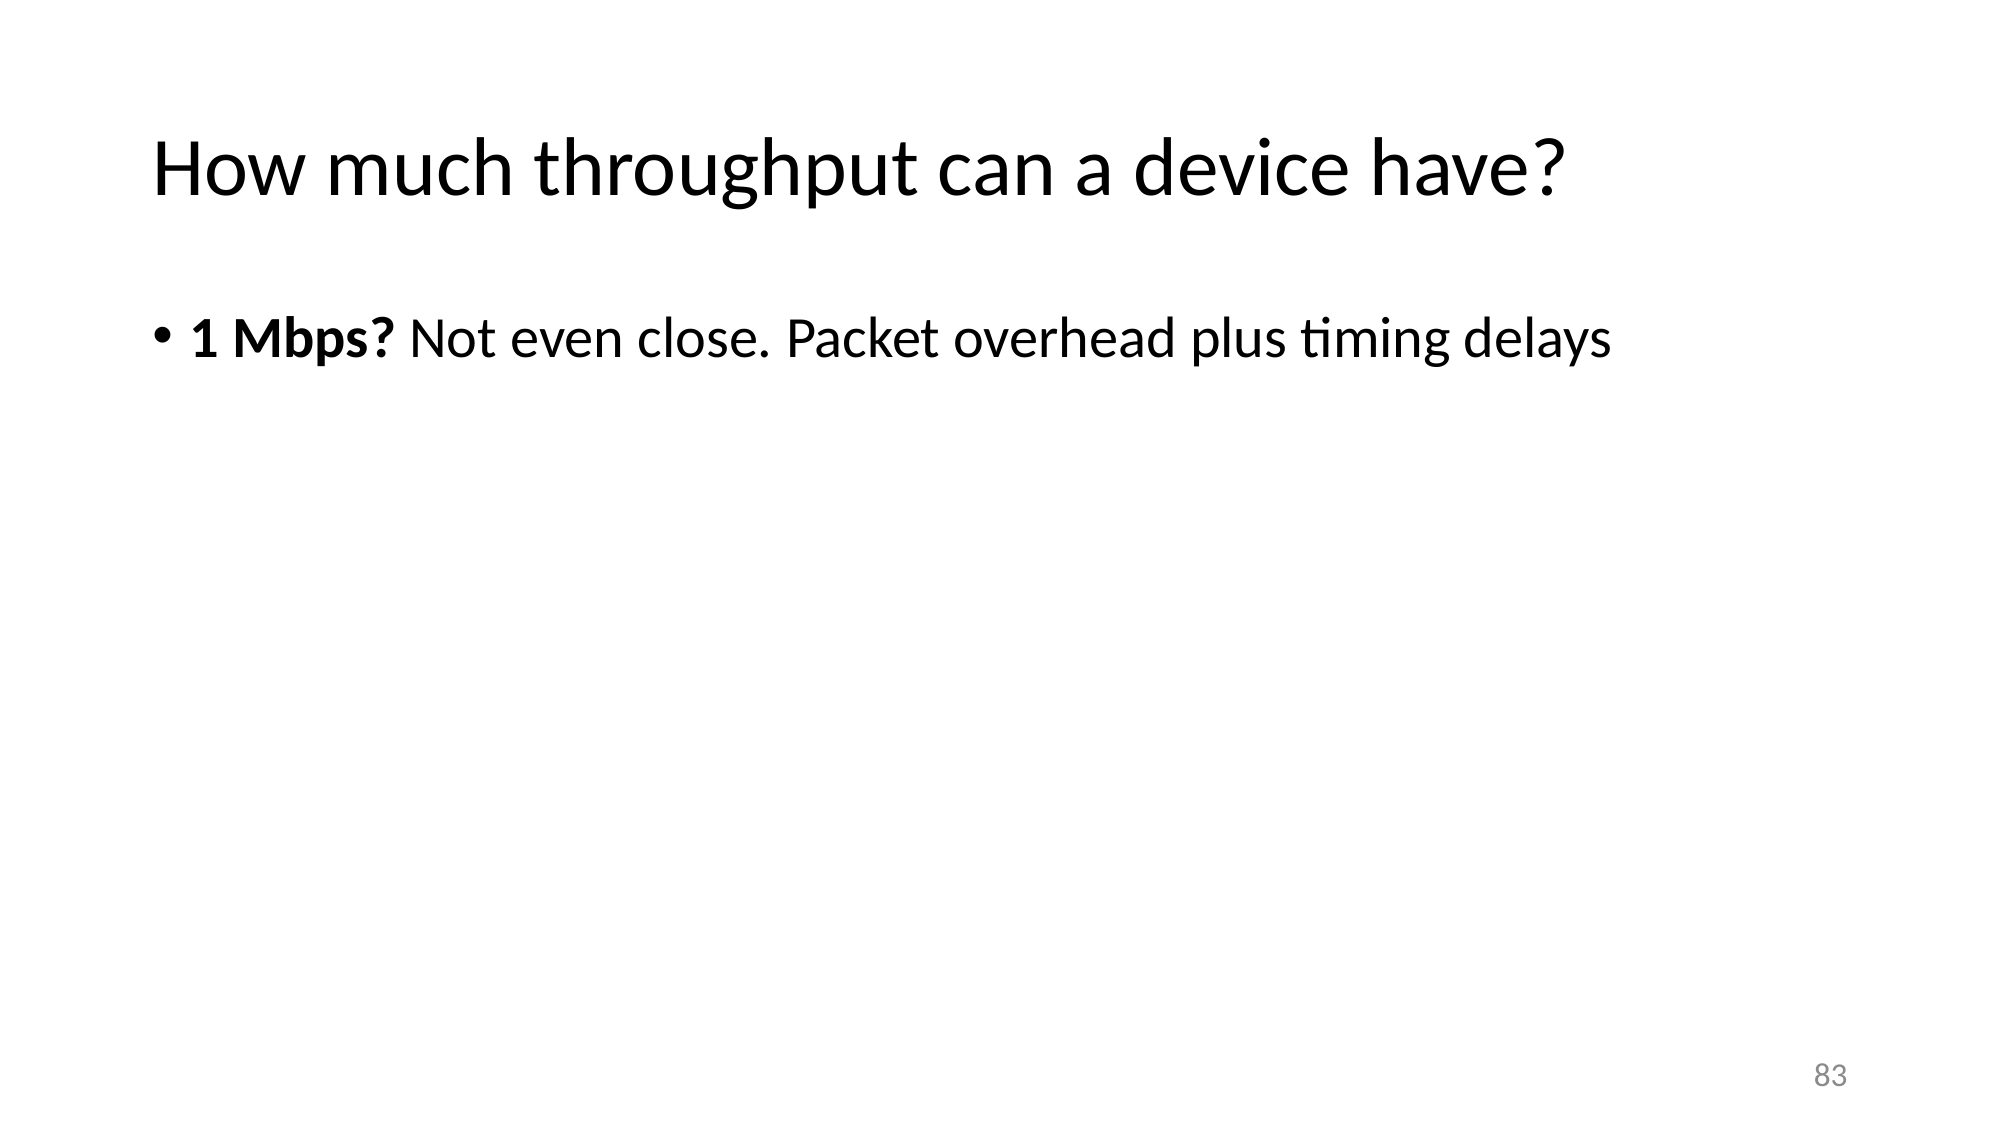

# How much throughput can a device have?
1 Mbps? Not even close. Packet overhead plus timing delays

83